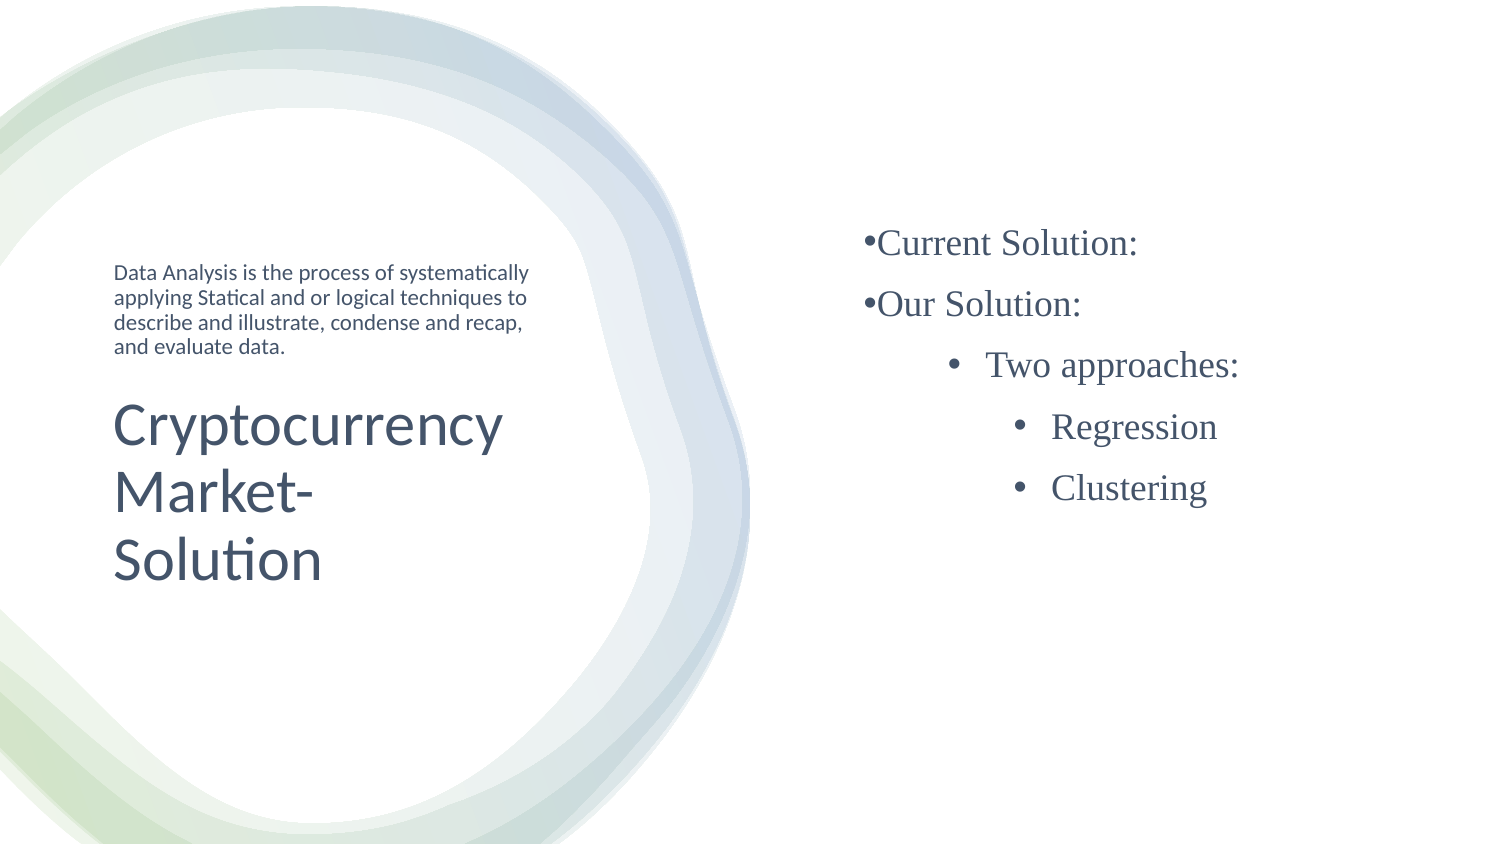

Current Solution:
Our Solution:
Two approaches:
Regression
Clustering

Data Analysis is the process of systematically applying Statical and or logical techniques to describe and illustrate, condense and recap, and evaluate data.
# Cryptocurrency Market- Solution